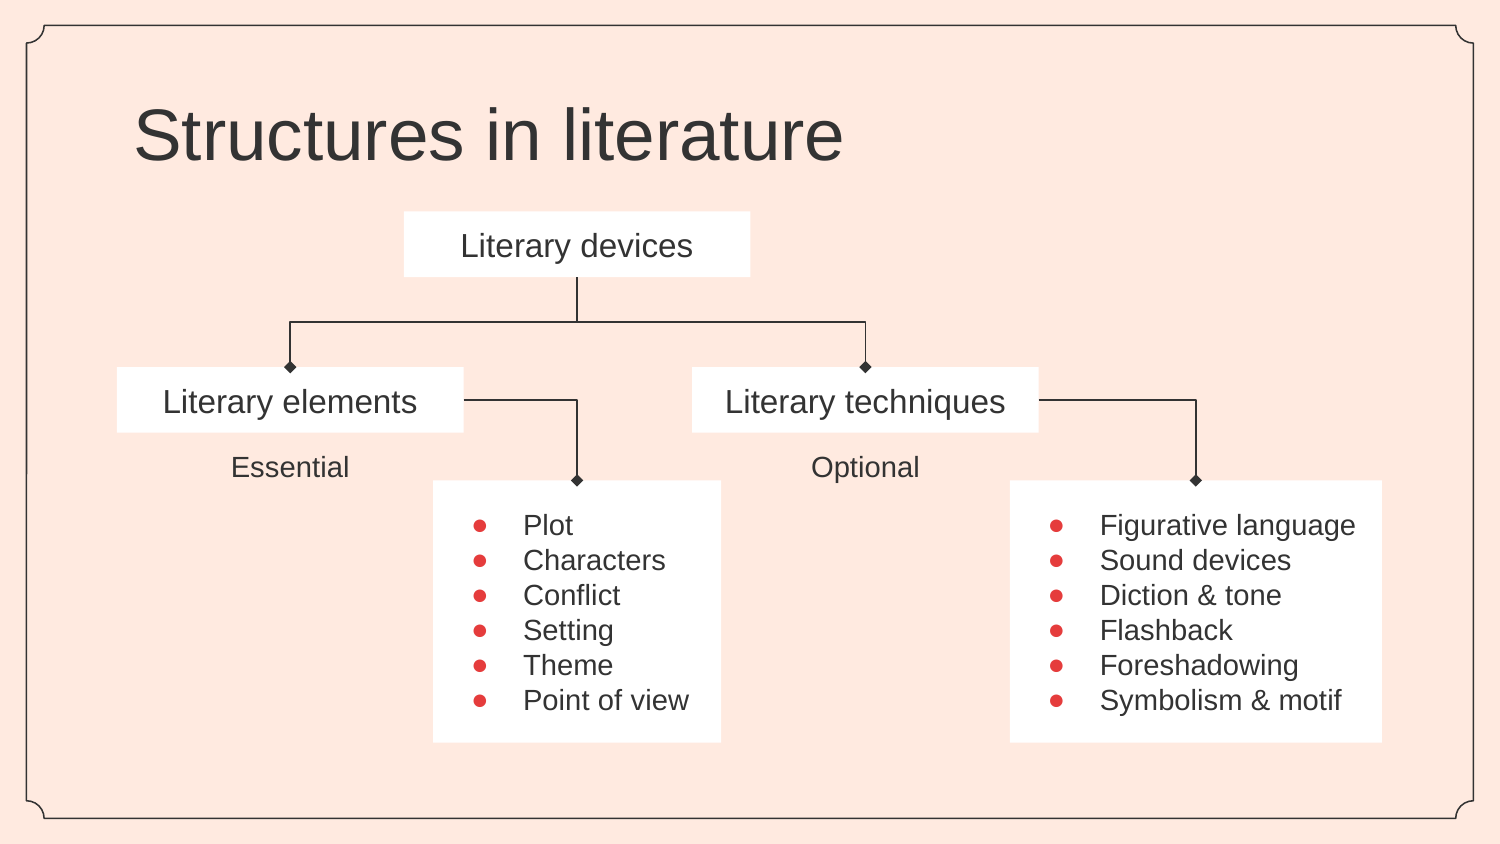

# Structures in literature
Literary devices
Literary elements
Literary techniques
Essential
Optional
Plot
Characters
Conflict
Setting
Theme
Point of view
Figurative language
Sound devices
Diction & tone
Flashback
Foreshadowing
Symbolism & motif